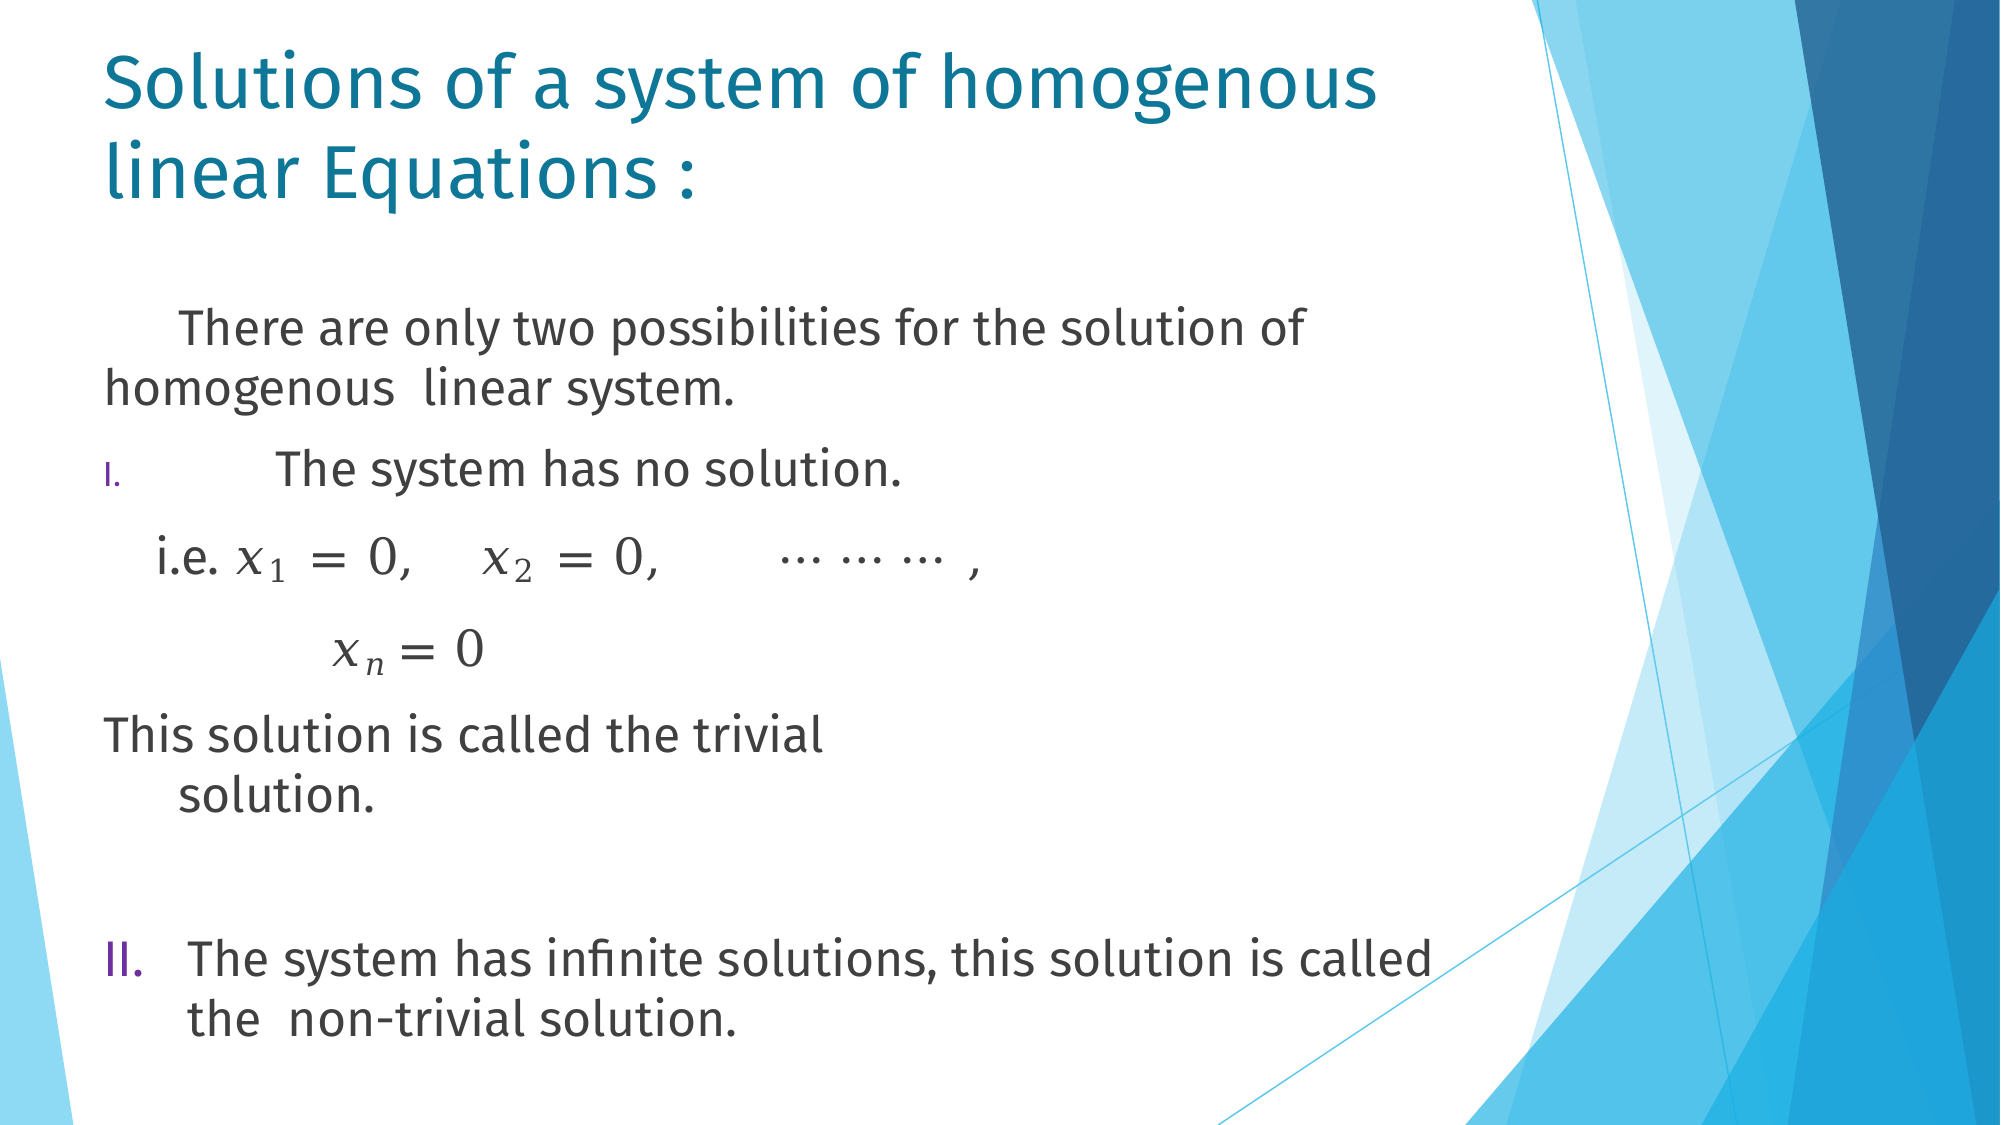

# Solutions of a system of homogenous linear Equations :

There are only two possibilities for the solution of homogenous  linear system.
	The system has no solution.
    i.e. 𝑥1  = 0,	𝑥2 = 0,	⋯ ⋯ ⋯ ,	𝑥𝑛 = 0
This solution is called the trivial solution.

The system has infinite solutions, this solution is called the  non-trivial solution.